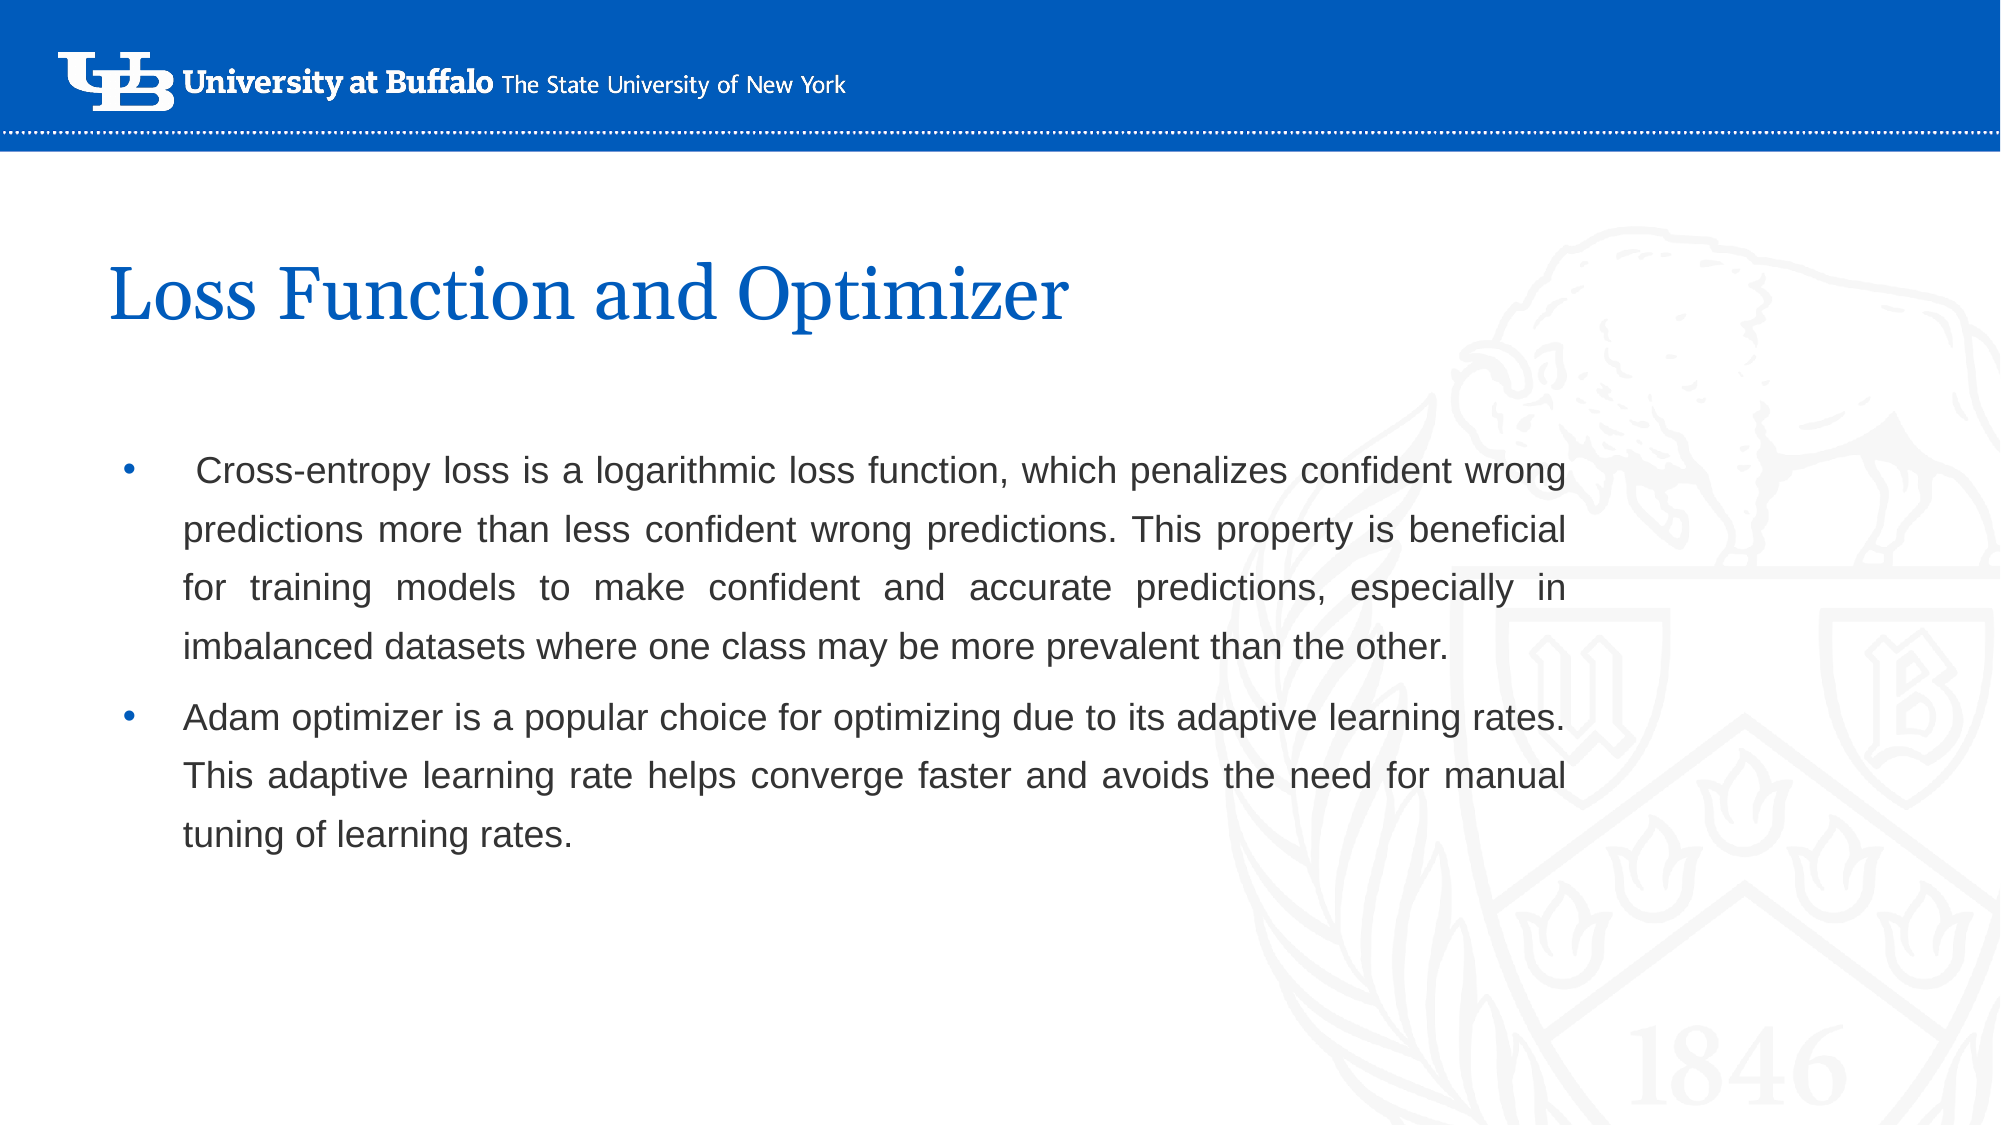

# Loss Function and Optimizer
 Cross-entropy loss is a logarithmic loss function, which penalizes confident wrong predictions more than less confident wrong predictions. This property is beneficial for training models to make confident and accurate predictions, especially in imbalanced datasets where one class may be more prevalent than the other.
Adam optimizer is a popular choice for optimizing due to its adaptive learning rates. This adaptive learning rate helps converge faster and avoids the need for manual tuning of learning rates.